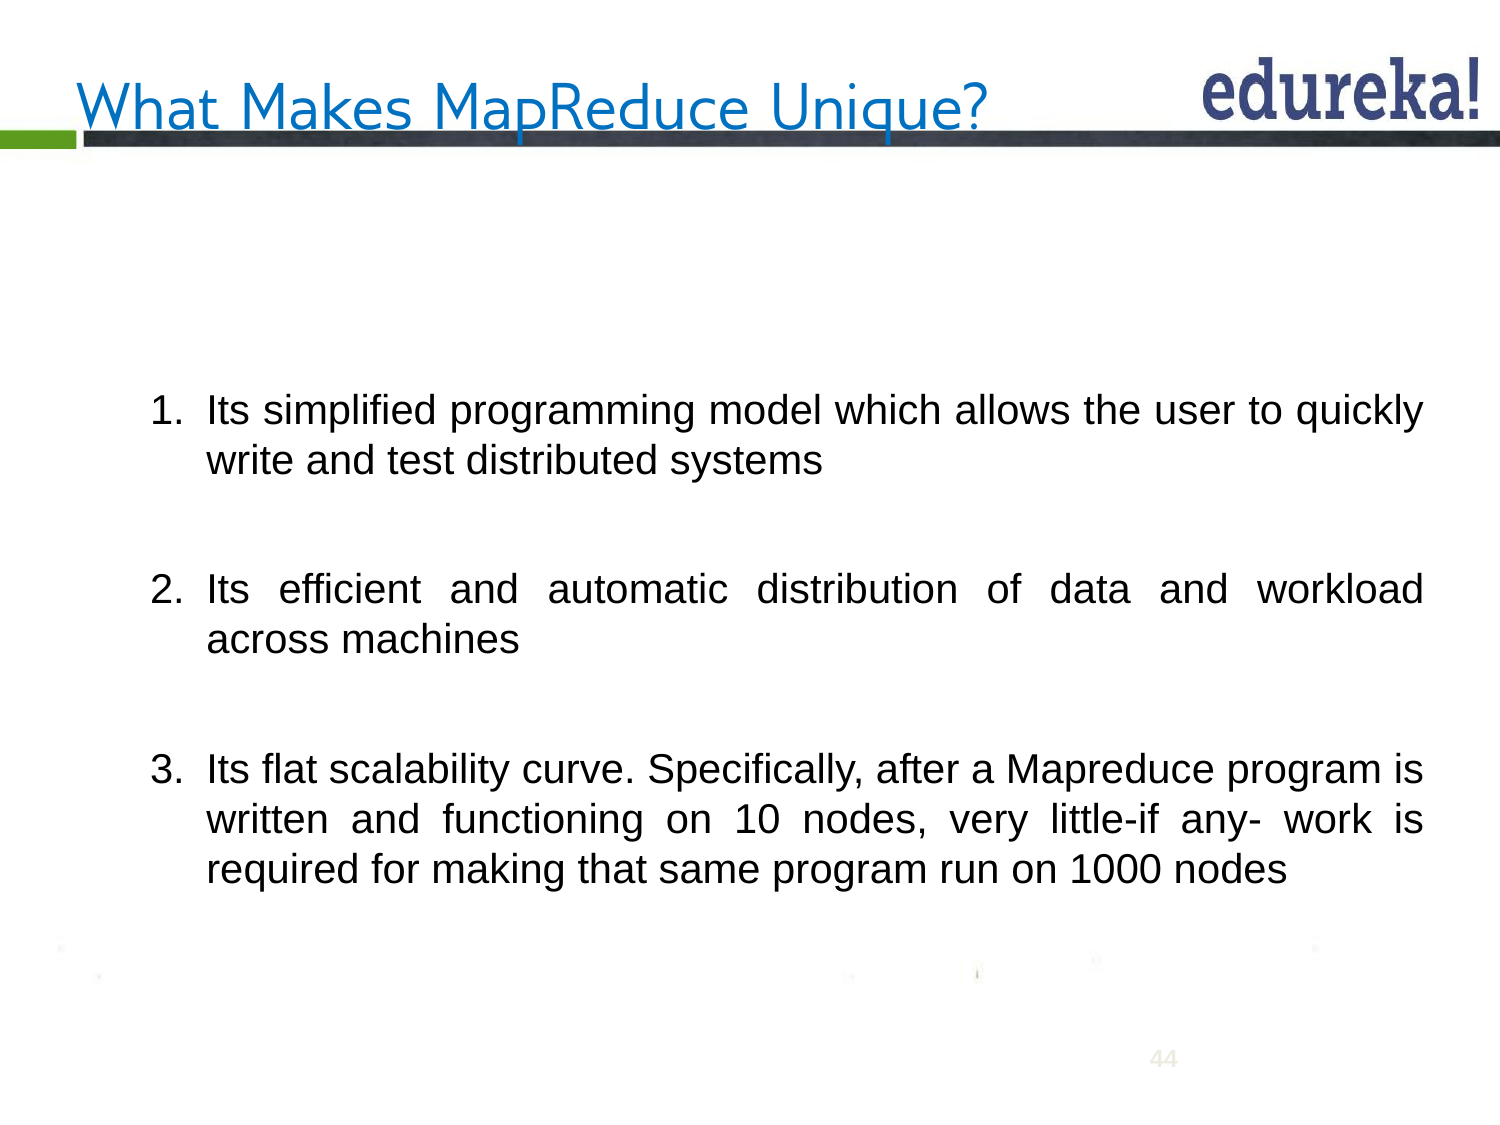

# What Makes MapReduce Unique?
MapReduce is characterized by:

Its simplified programming model which allows the user to quickly write and test distributed systems

Its efficient and automatic distribution of data and workload across machines

Its flat scalability curve. Specifically, after a Mapreduce program is written and functioning on 10 nodes, very little-if any- work is required for making that same program run on 1000 nodes

44